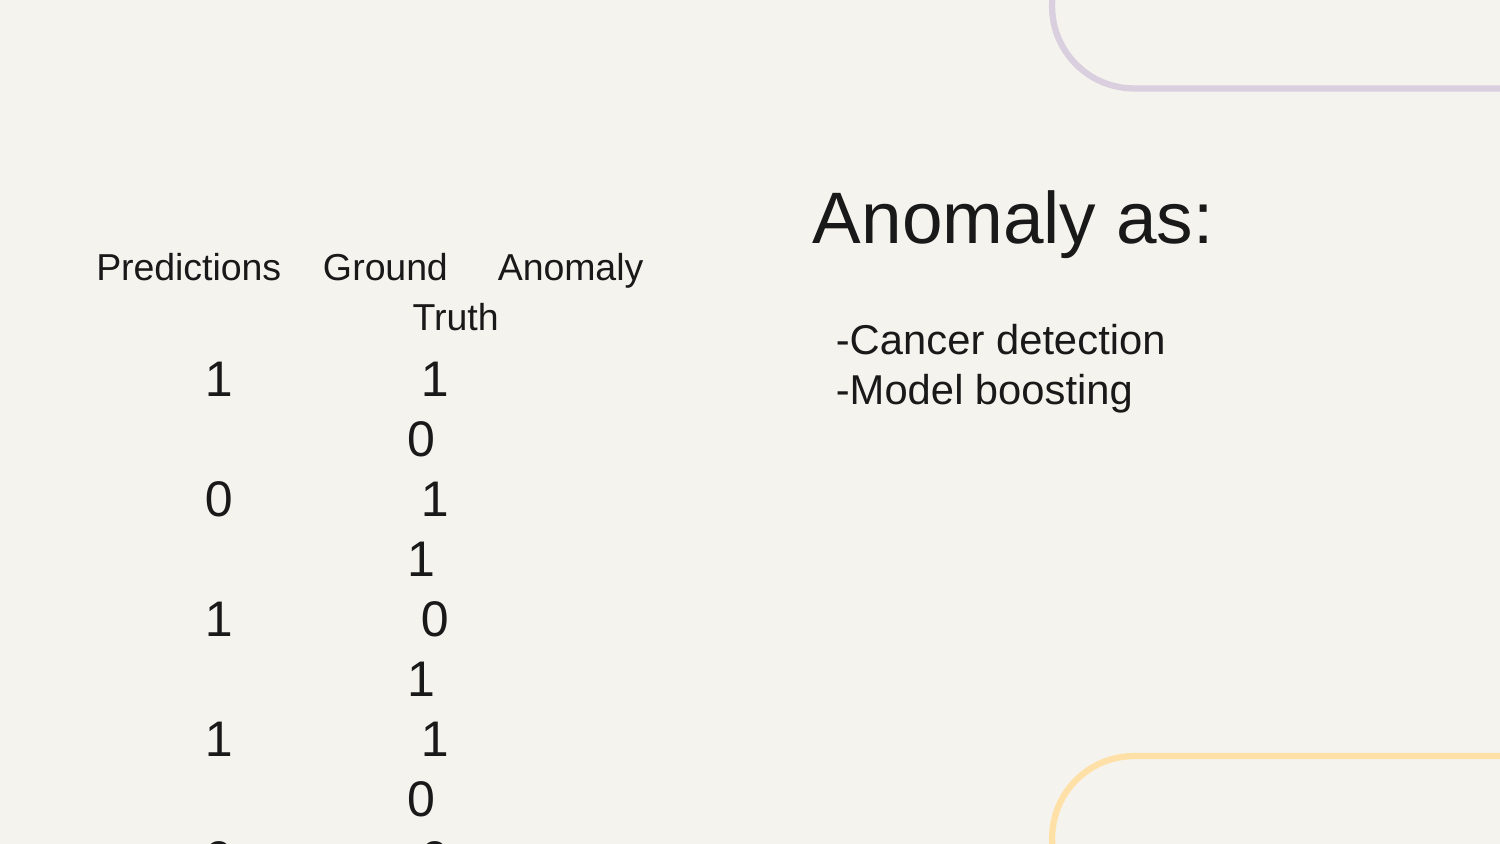

# Anomaly as:
Predictions    Ground     Anomaly	           Truth

1		 1	0
0		 1	1
1		 0	1
1		 1	0
0		 0	0
-Cancer detection
-Model boosting